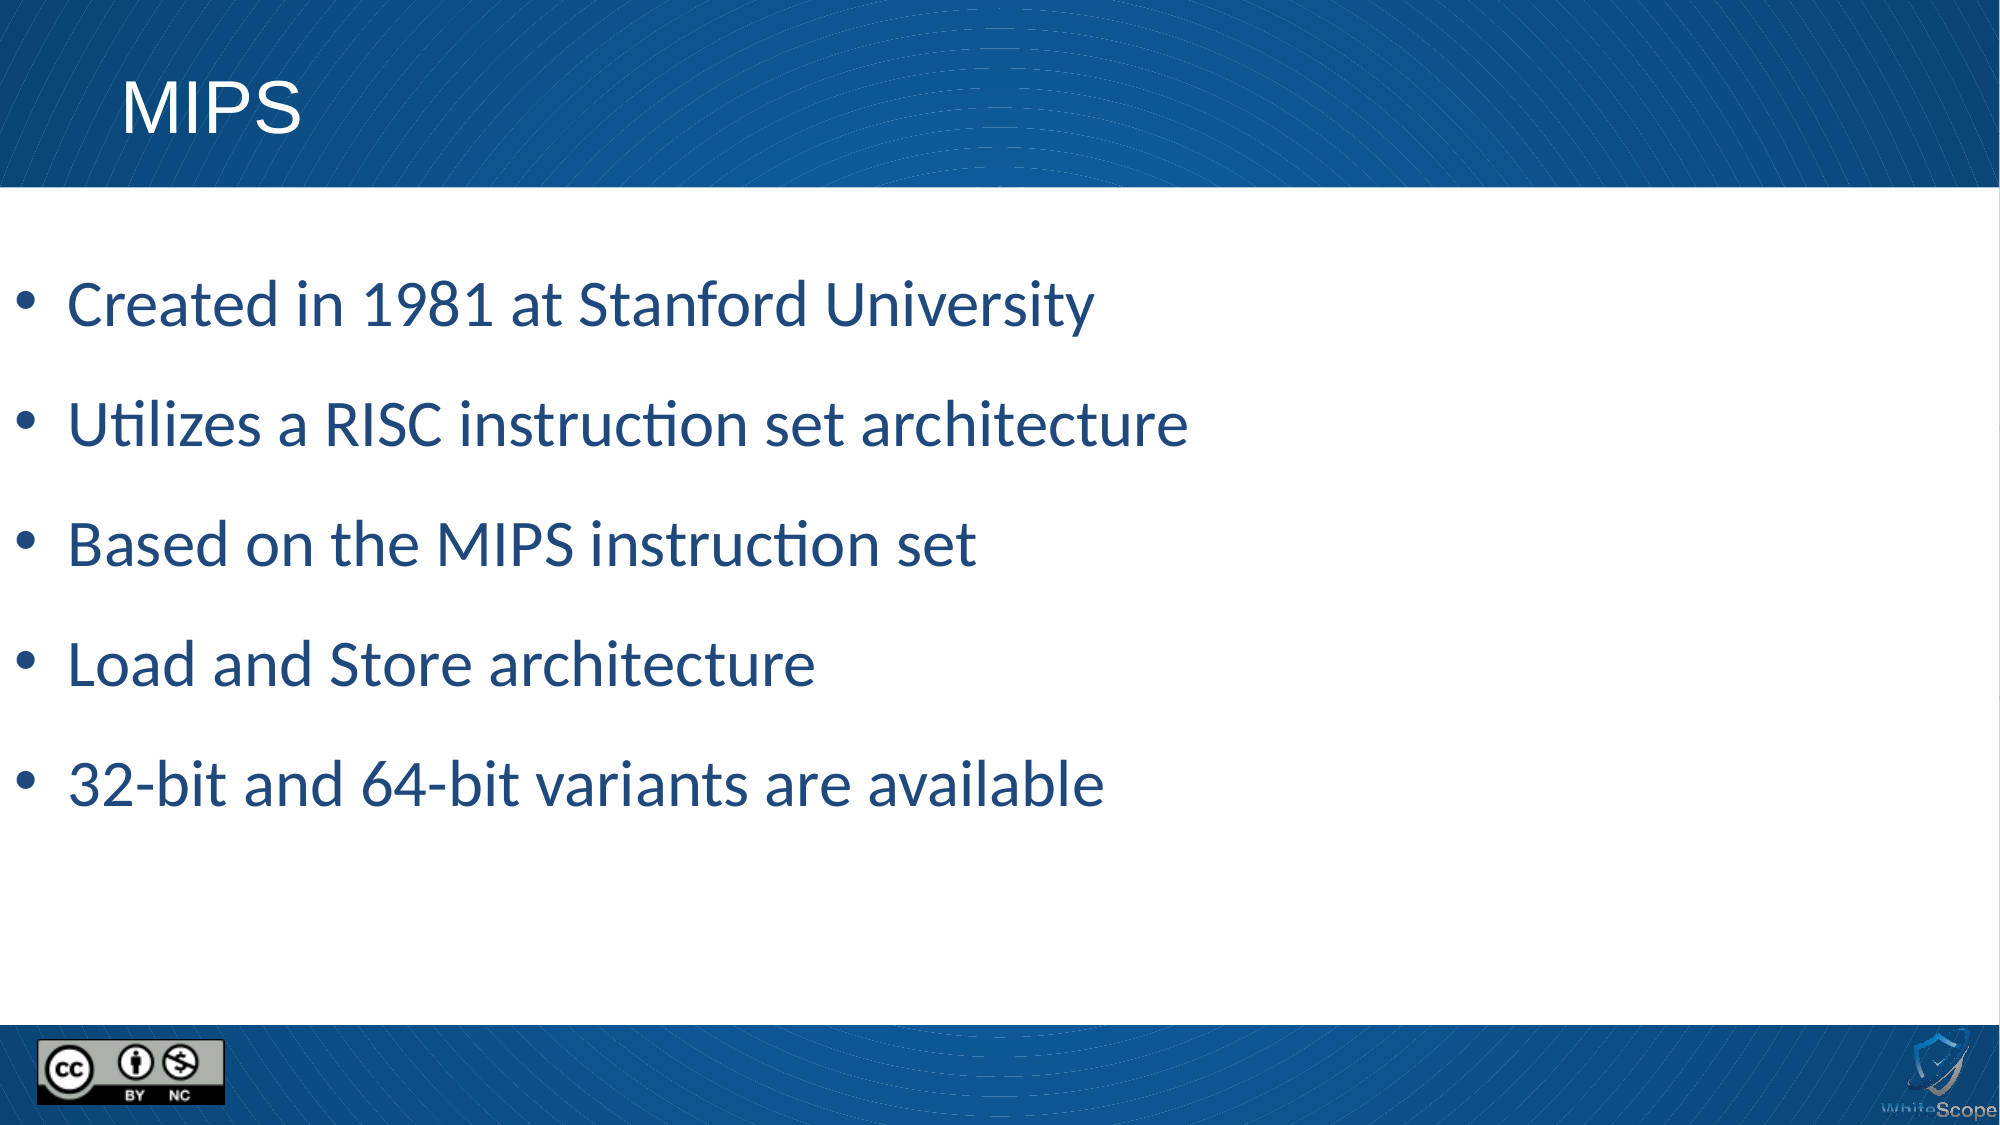

# MIPS
  Created in 1981 at Stanford University
  Utilizes a RISC instruction set architecture
  Based on the MIPS instruction set
  Load and Store architecture
  32-bit and 64-bit variants are available